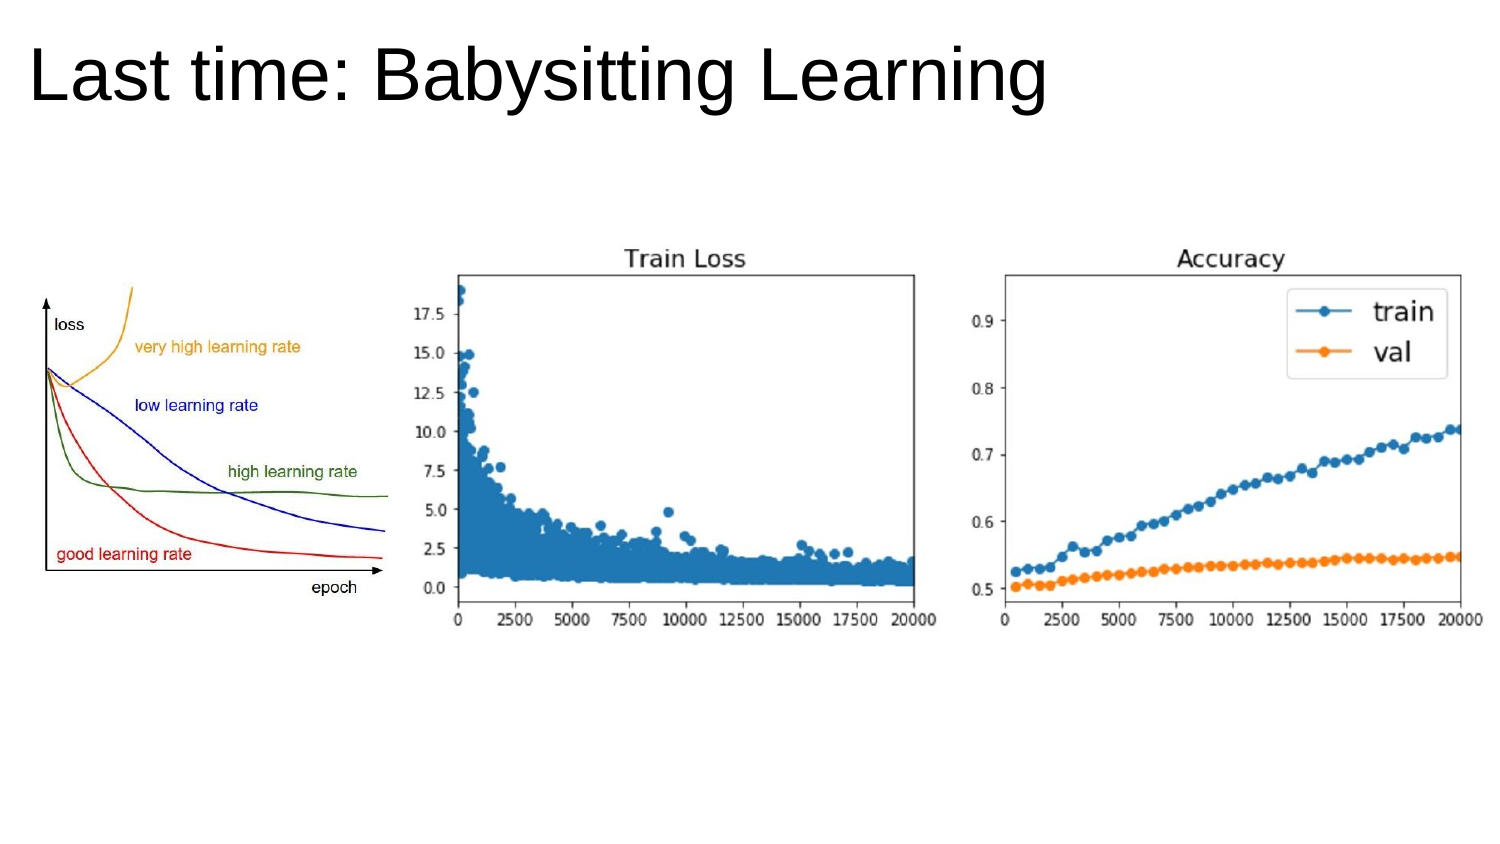

# Last time: Babysitting Learning

Lecture 7 -
7
Fei-Fei Li & Justin Johnson & Serena Yeung	Lecture 7 -	April 24, 2018